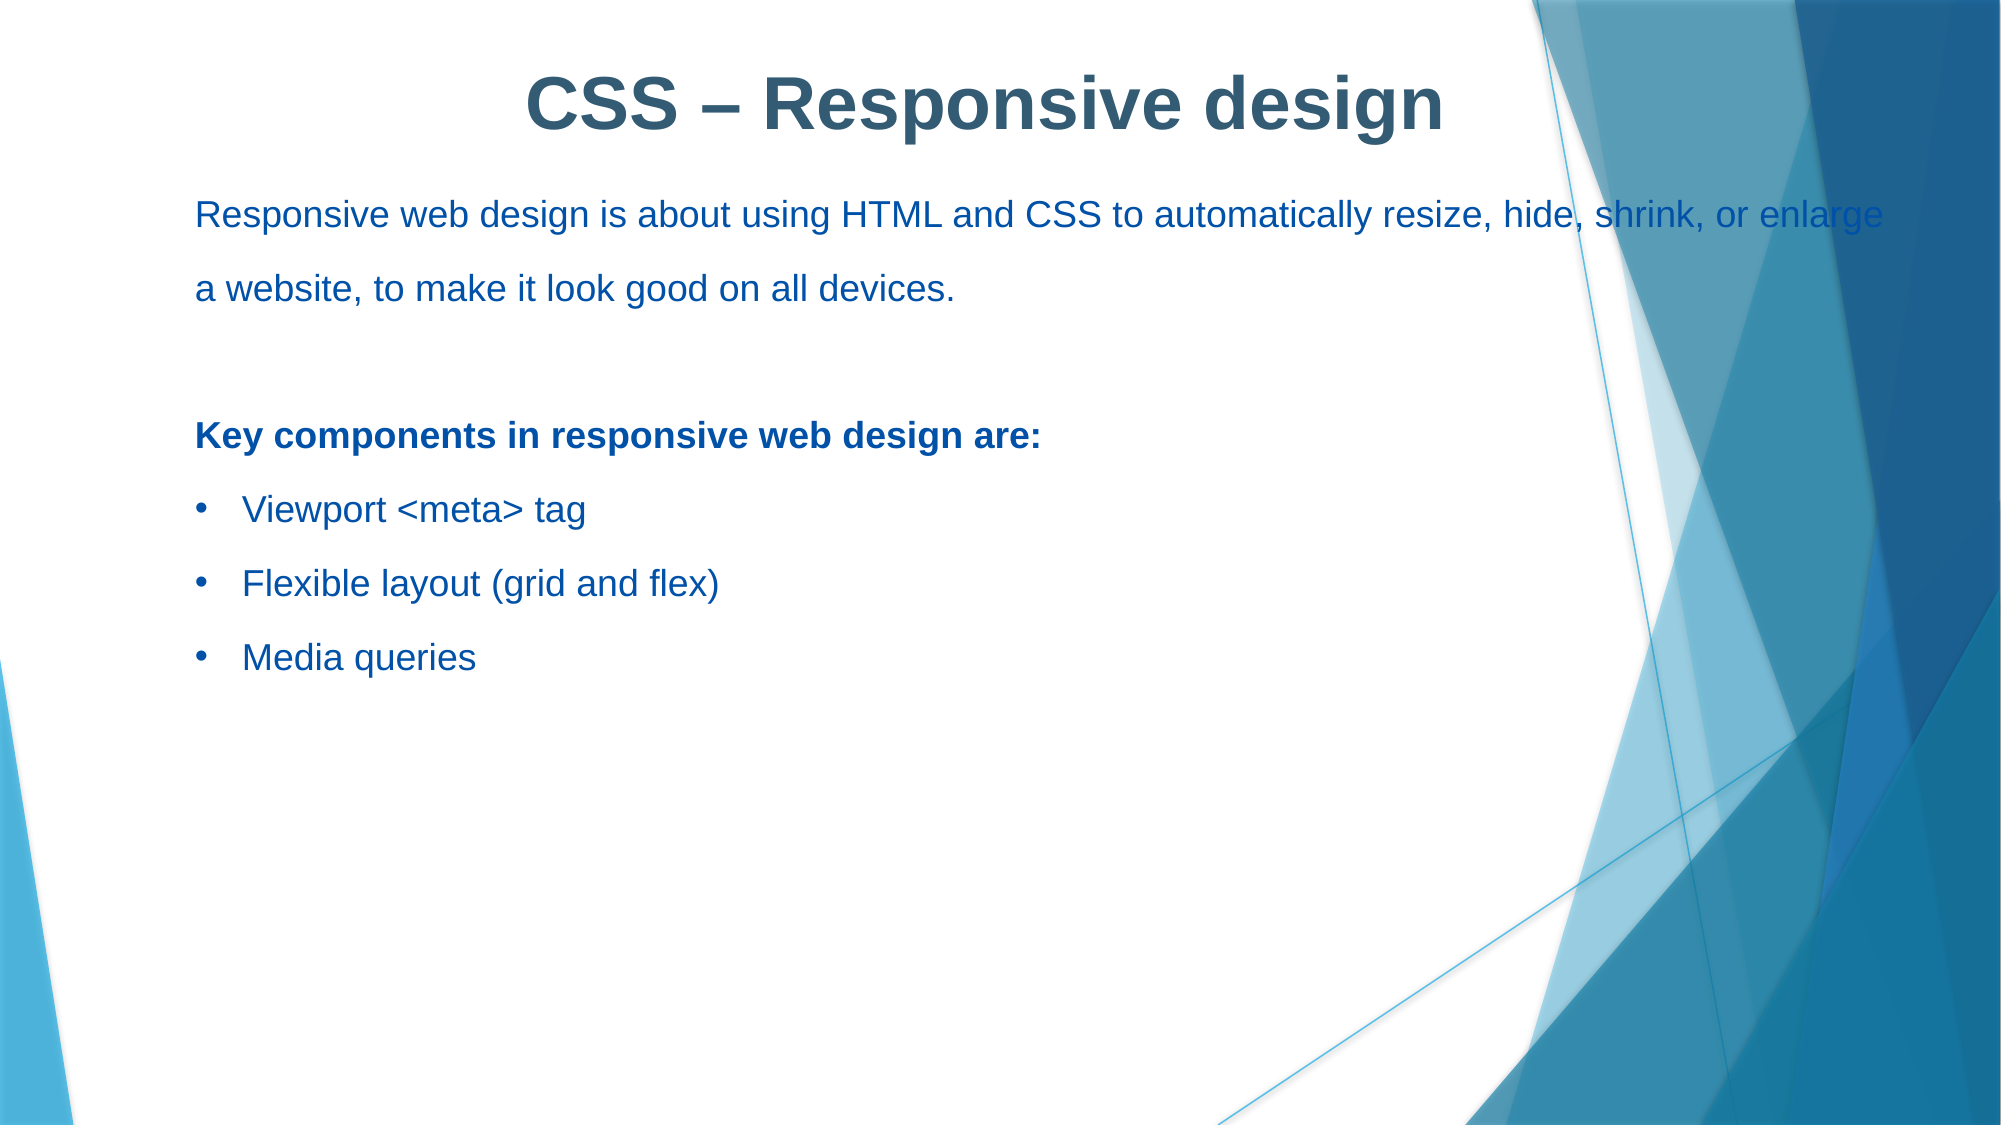

CSS – Responsive design

Responsive web design is about using HTML and CSS to automatically resize, hide, shrink, or enlarge a website, to make it look good on all devices.

Key components in responsive web design are:
Viewport <meta> tag
Flexible layout (grid and flex)
Media queries